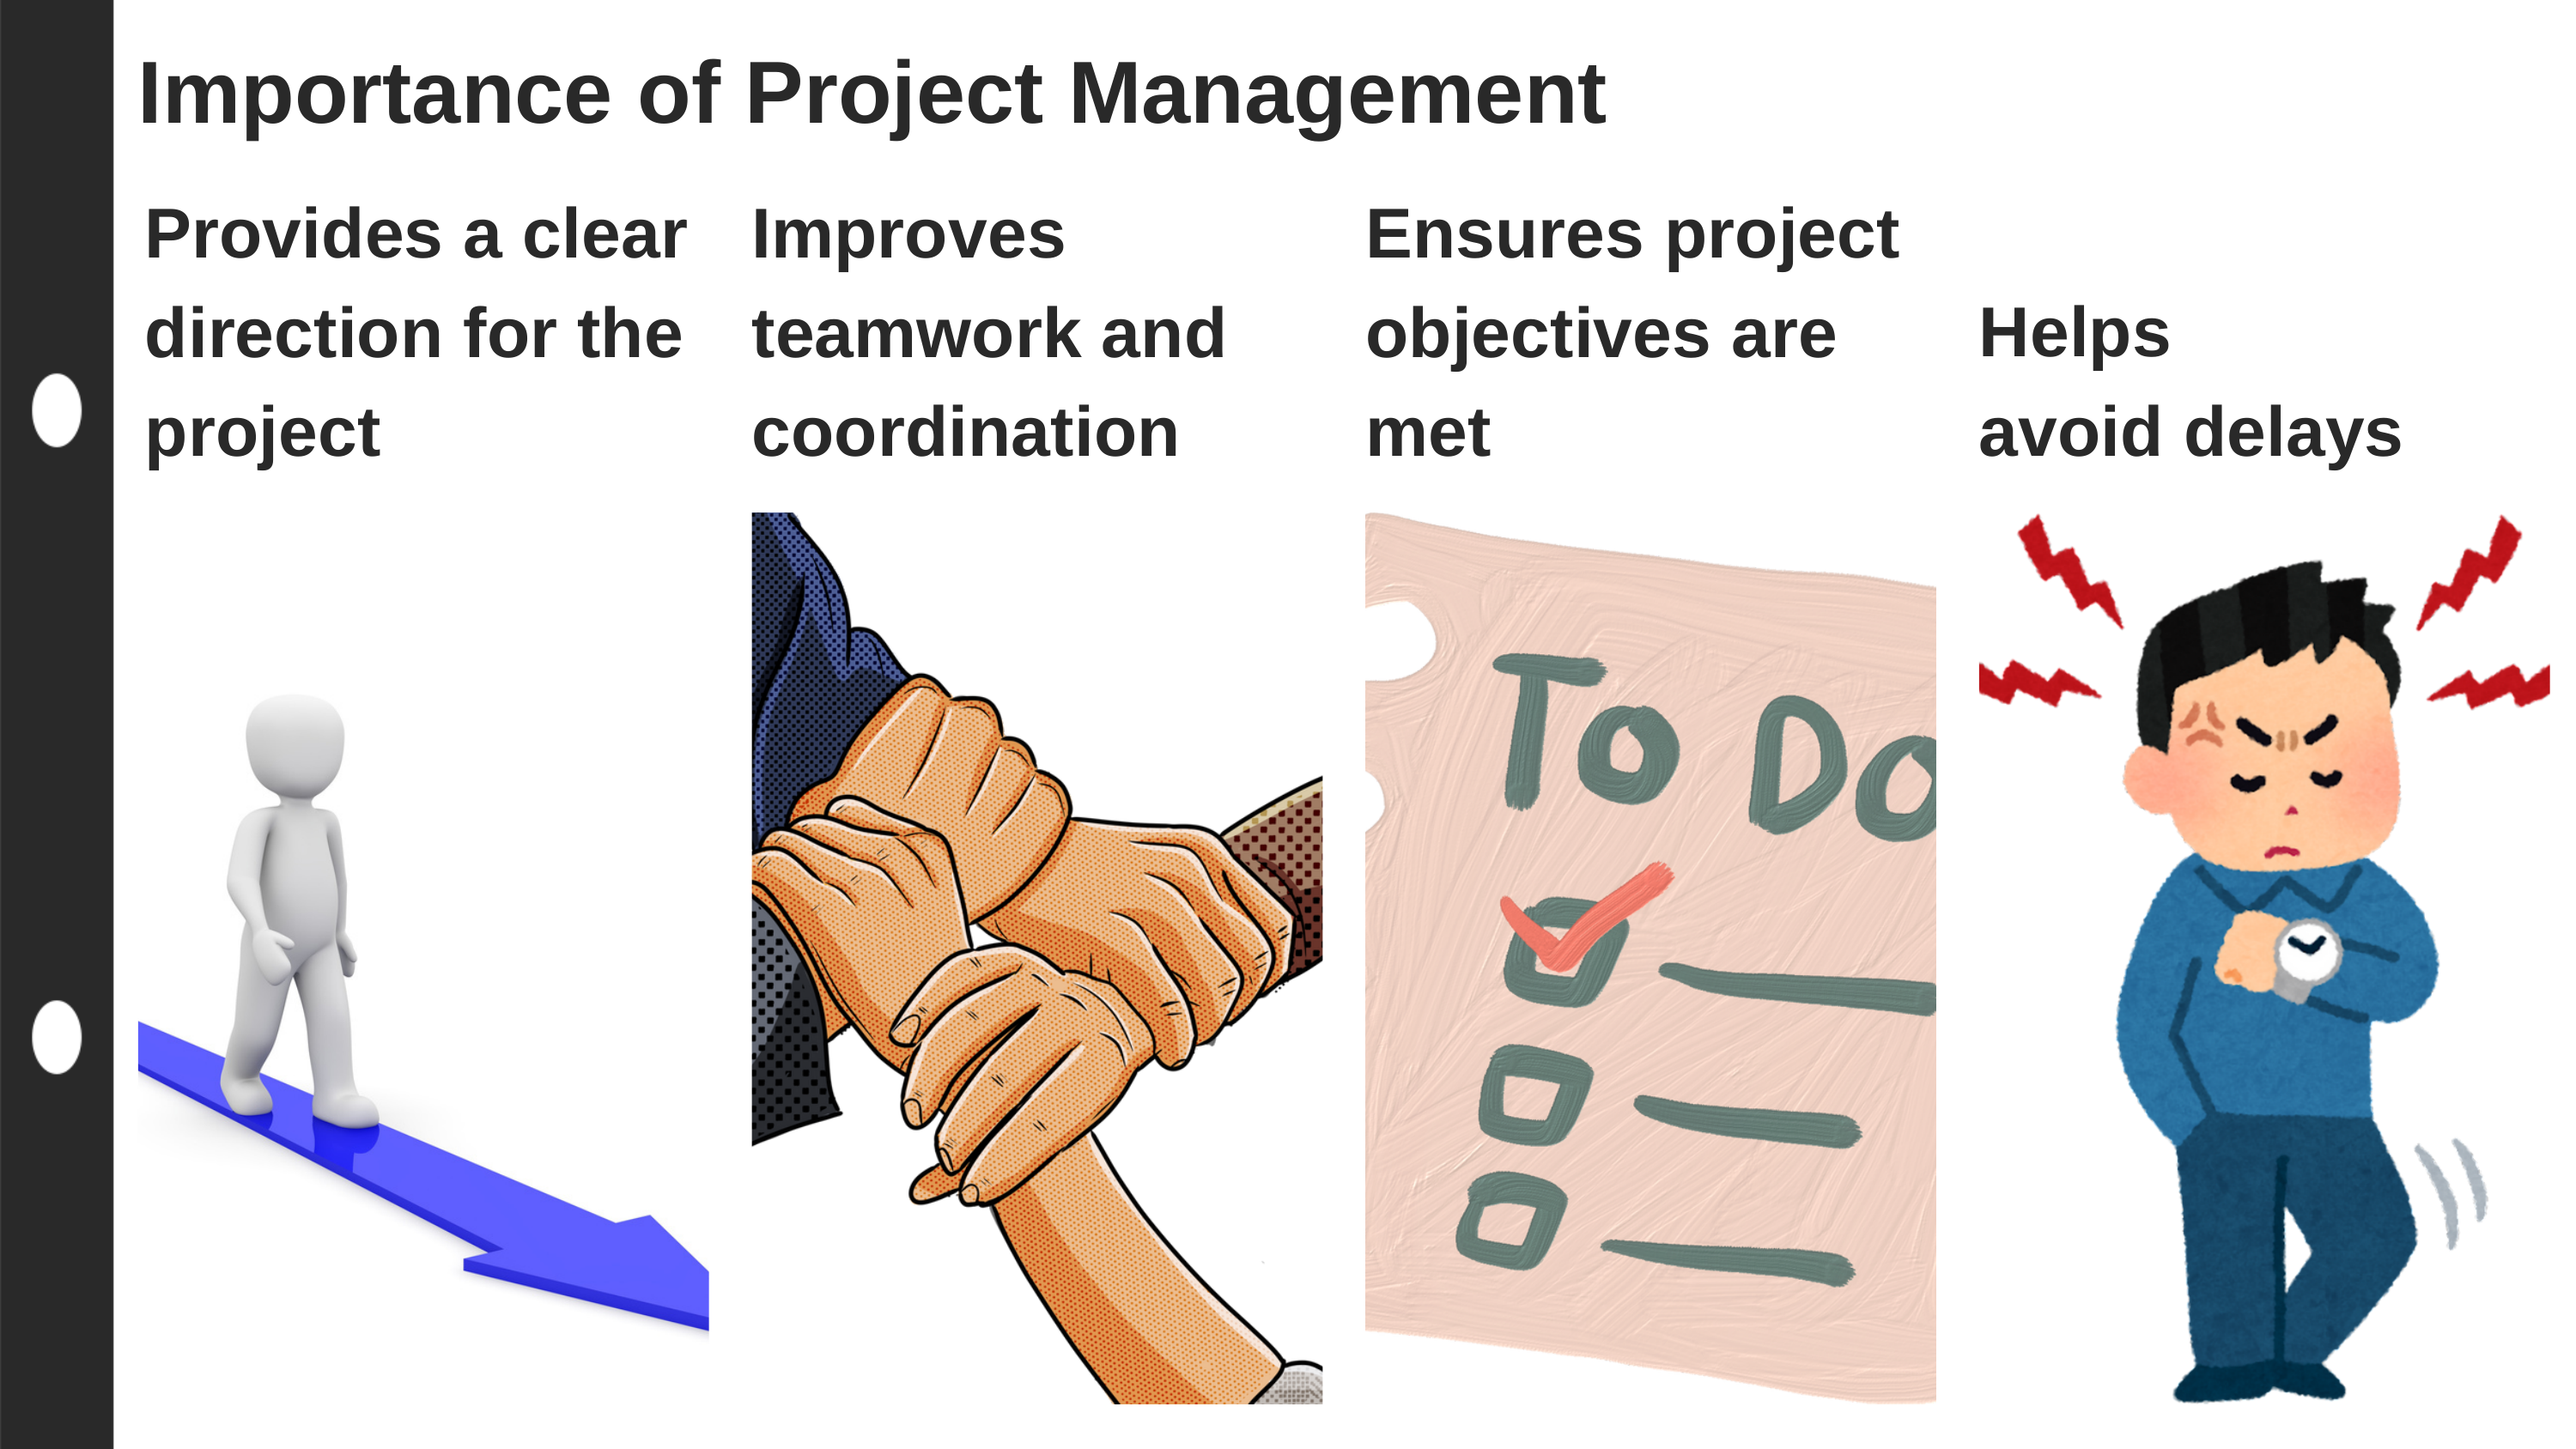

Importance of Project Management
Provides a clear direction for the project
Improves teamwork and coordination
Ensures project objectives are met
Helps
avoid delays